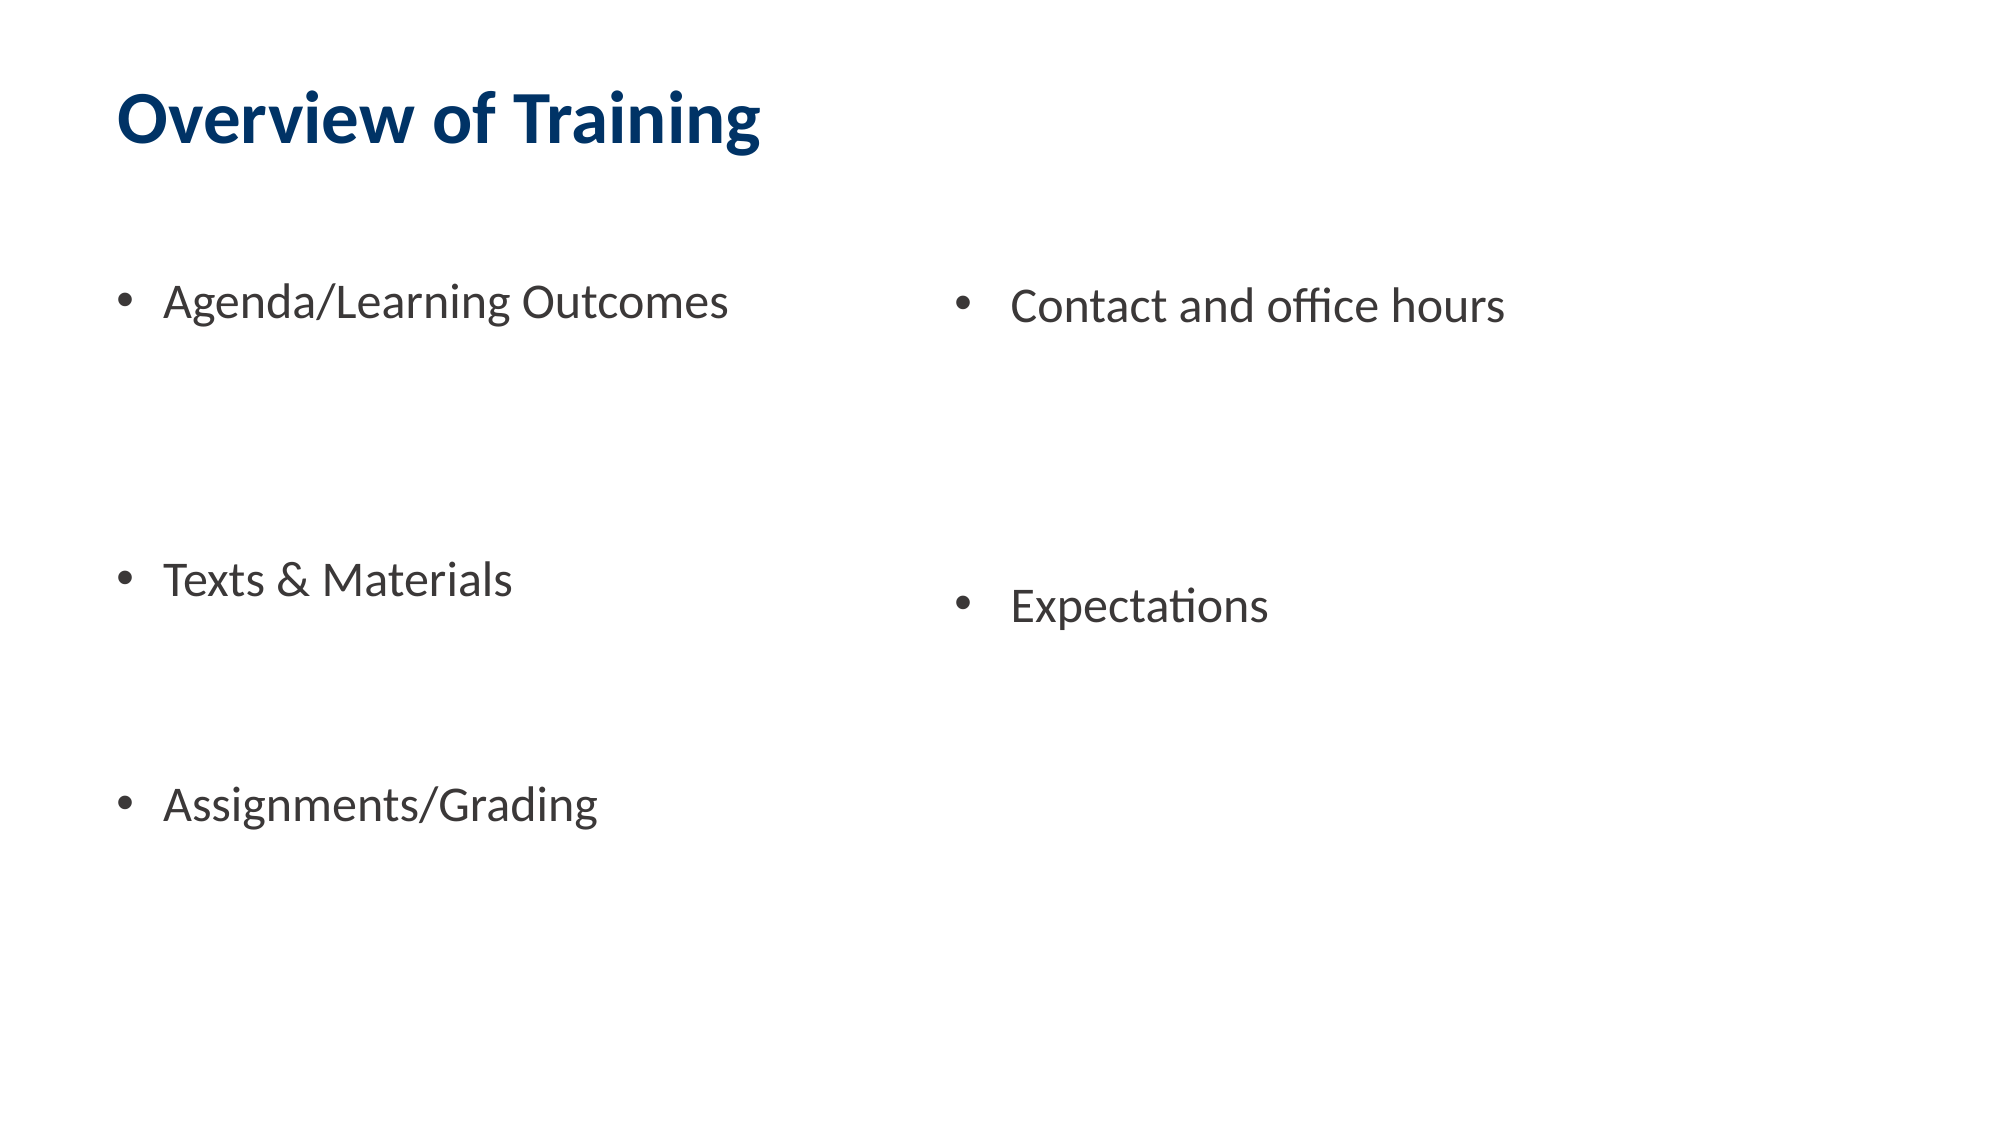

# Overview of Training
Contact and office hours

Expectations

Agenda/Learning Outcomes

Texts & Materials

Assignments/Grading